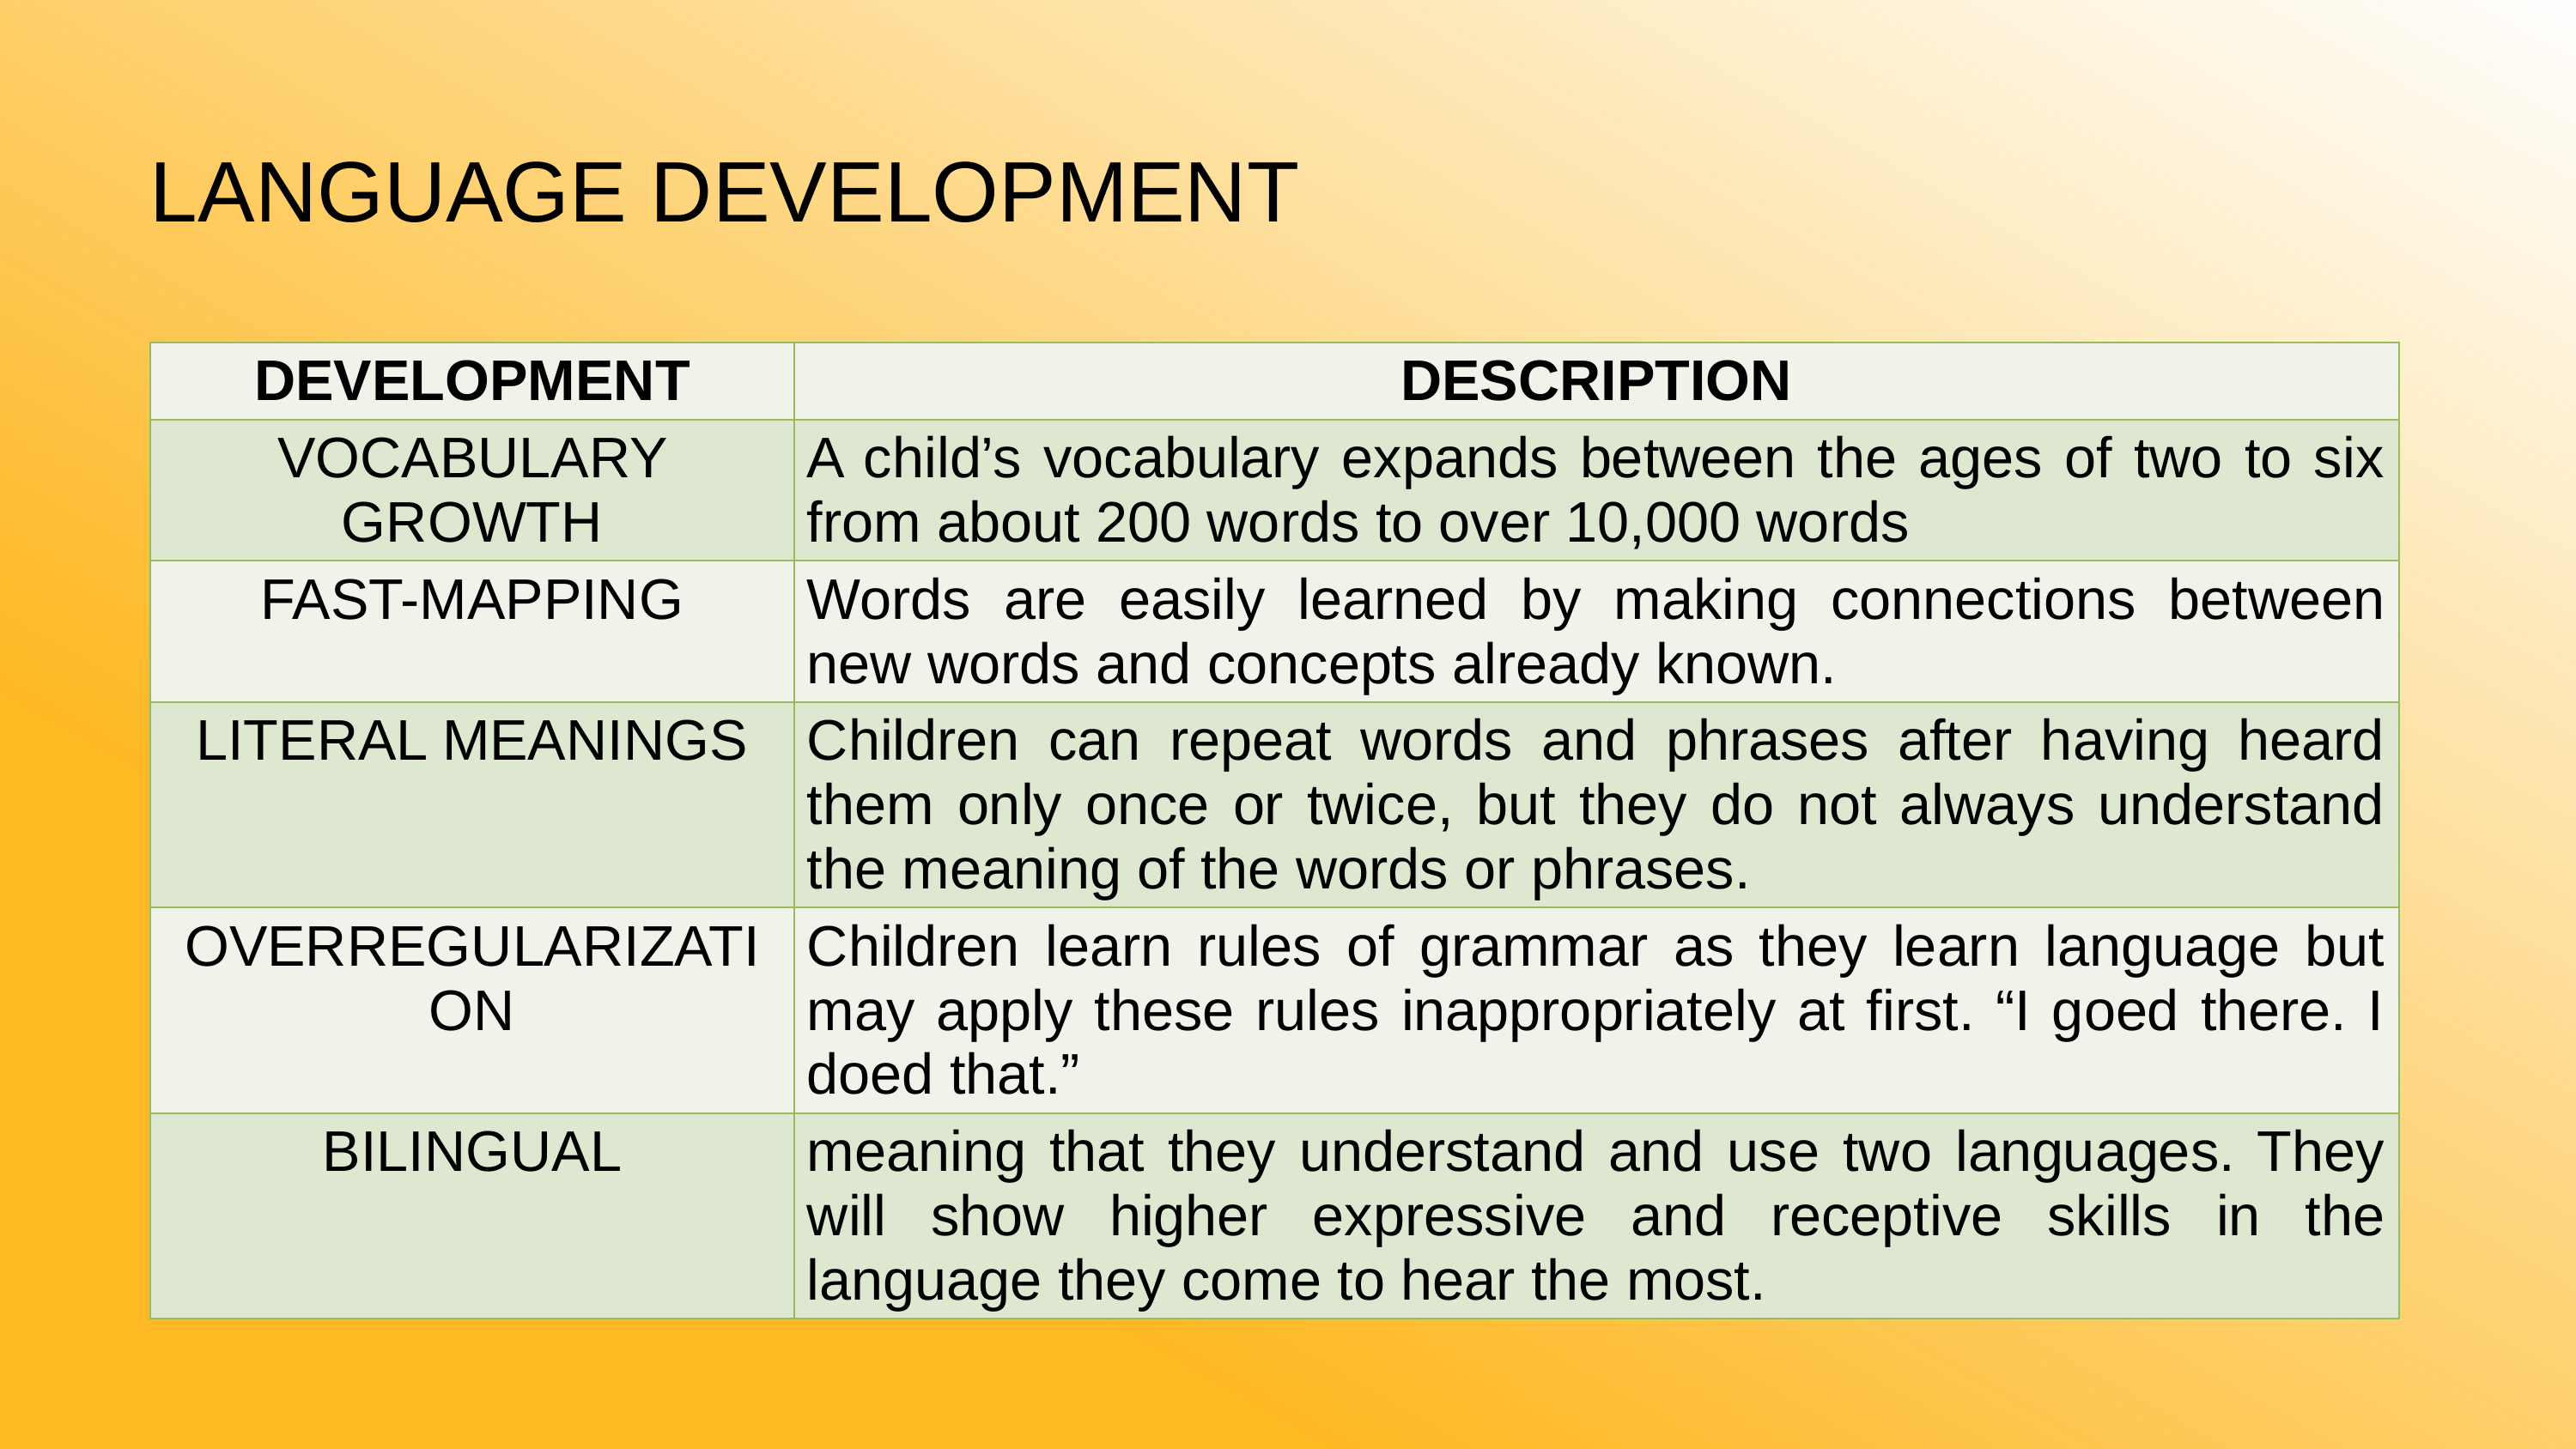

LANGUAGE DEVELOPMENT
| DEVELOPMENT | DESCRIPTION |
| --- | --- |
| VOCABULARY GROWTH | A child’s vocabulary expands between the ages of two to six from about 200 words to over 10,000 words |
| FAST-MAPPING | Words are easily learned by making connections between new words and concepts already known. |
| LITERAL MEANINGS | Children can repeat words and phrases after having heard them only once or twice, but they do not always understand the meaning of the words or phrases. |
| OVERREGULARIZATION | Children learn rules of grammar as they learn language but may apply these rules inappropriately at first. “I goed there. I doed that.” |
| BILINGUAL | meaning that they understand and use two languages. They will show higher expressive and receptive skills in the language they come to hear the most. |